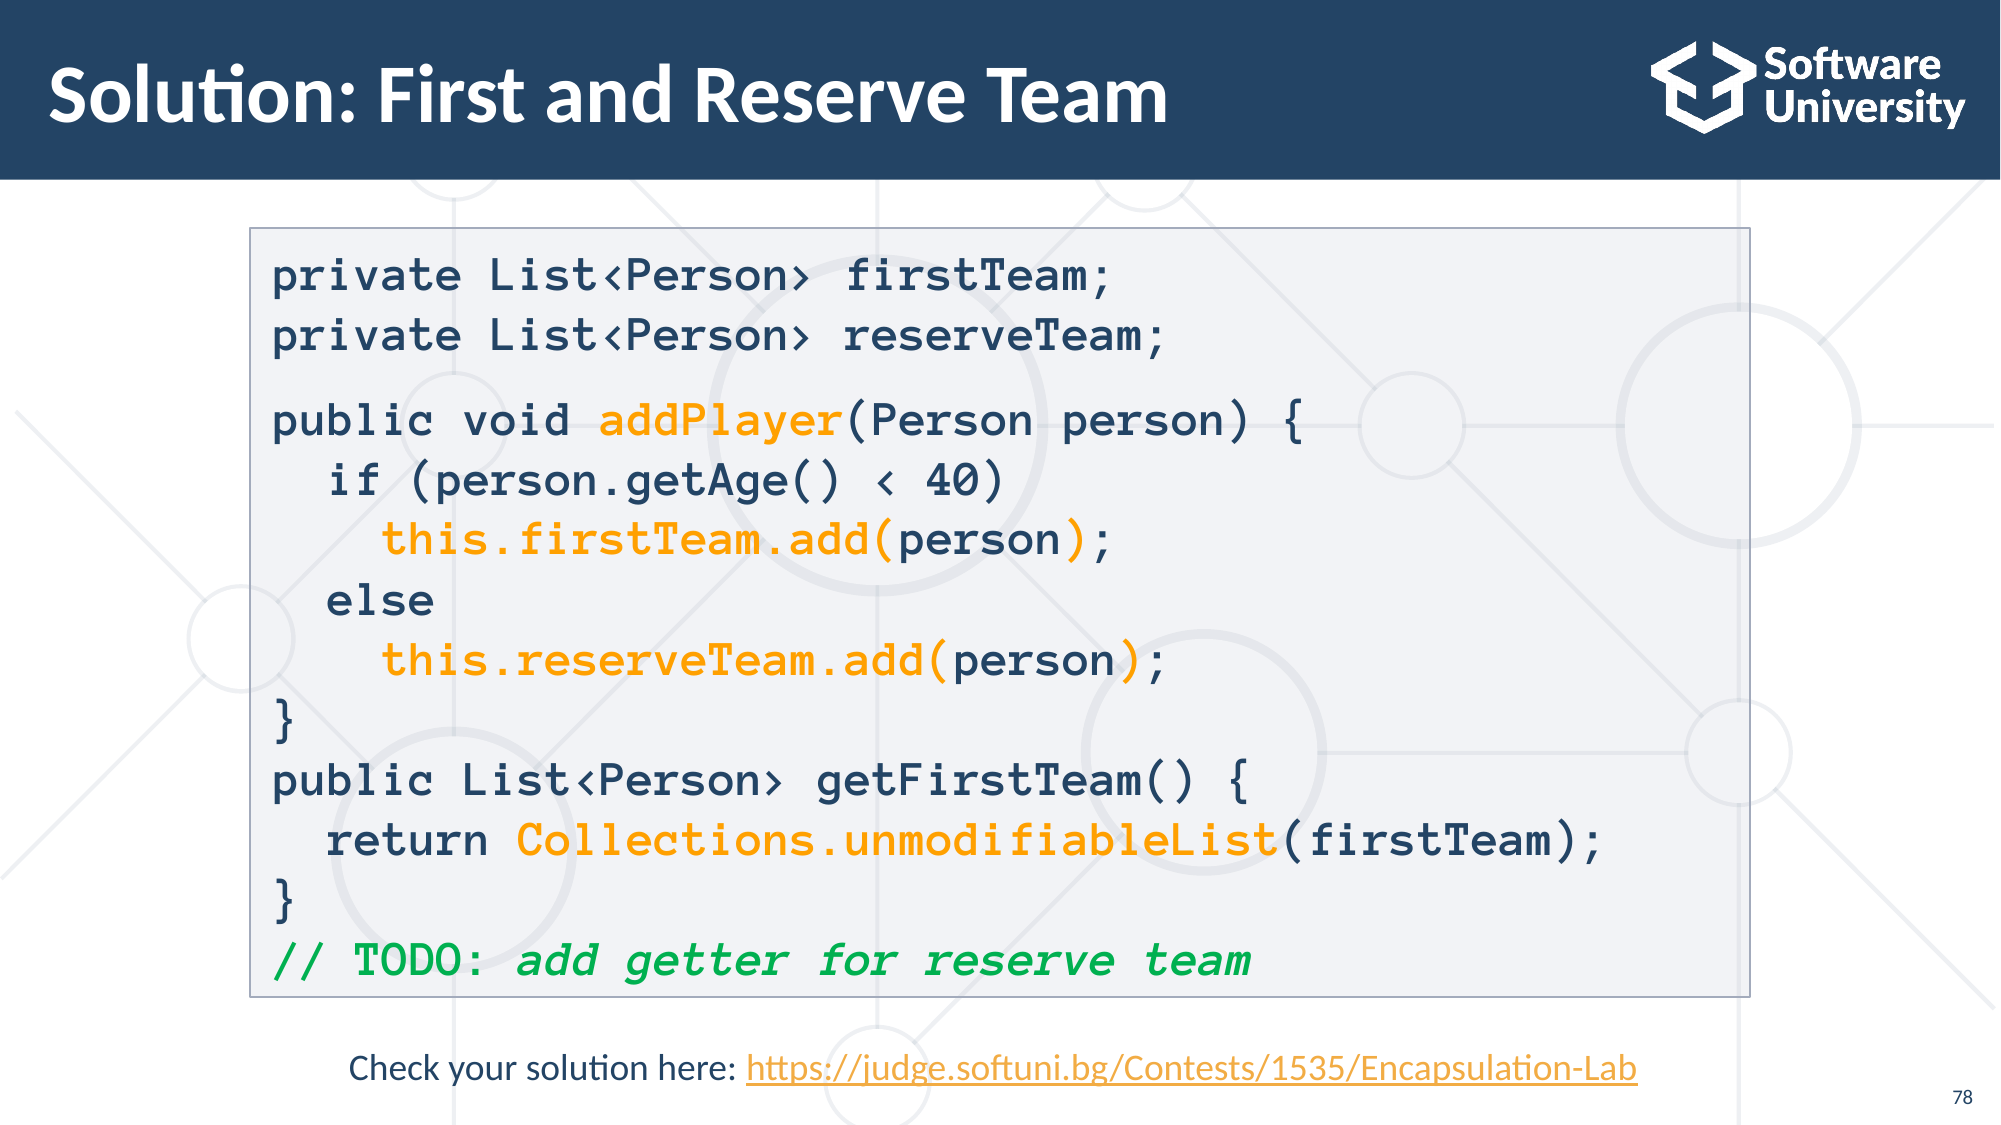

# Solution: First and Reserve Team
private List<Person> firstTeam;
private List<Person> reserveTeam;
public void addPlayer(Person person) {
  if (person.getAge() < 40)
    this.firstTeam.add(person);
  else
    this.reserveTeam.add(person);
}
public List<Person> getFirstTeam() {
  return Collections.unmodifiableList(firstTeam);
}
// TODO: add getter for reserve team
Check your solution here: https://judge.softuni.bg/Contests/1535/Encapsulation-Lab
78